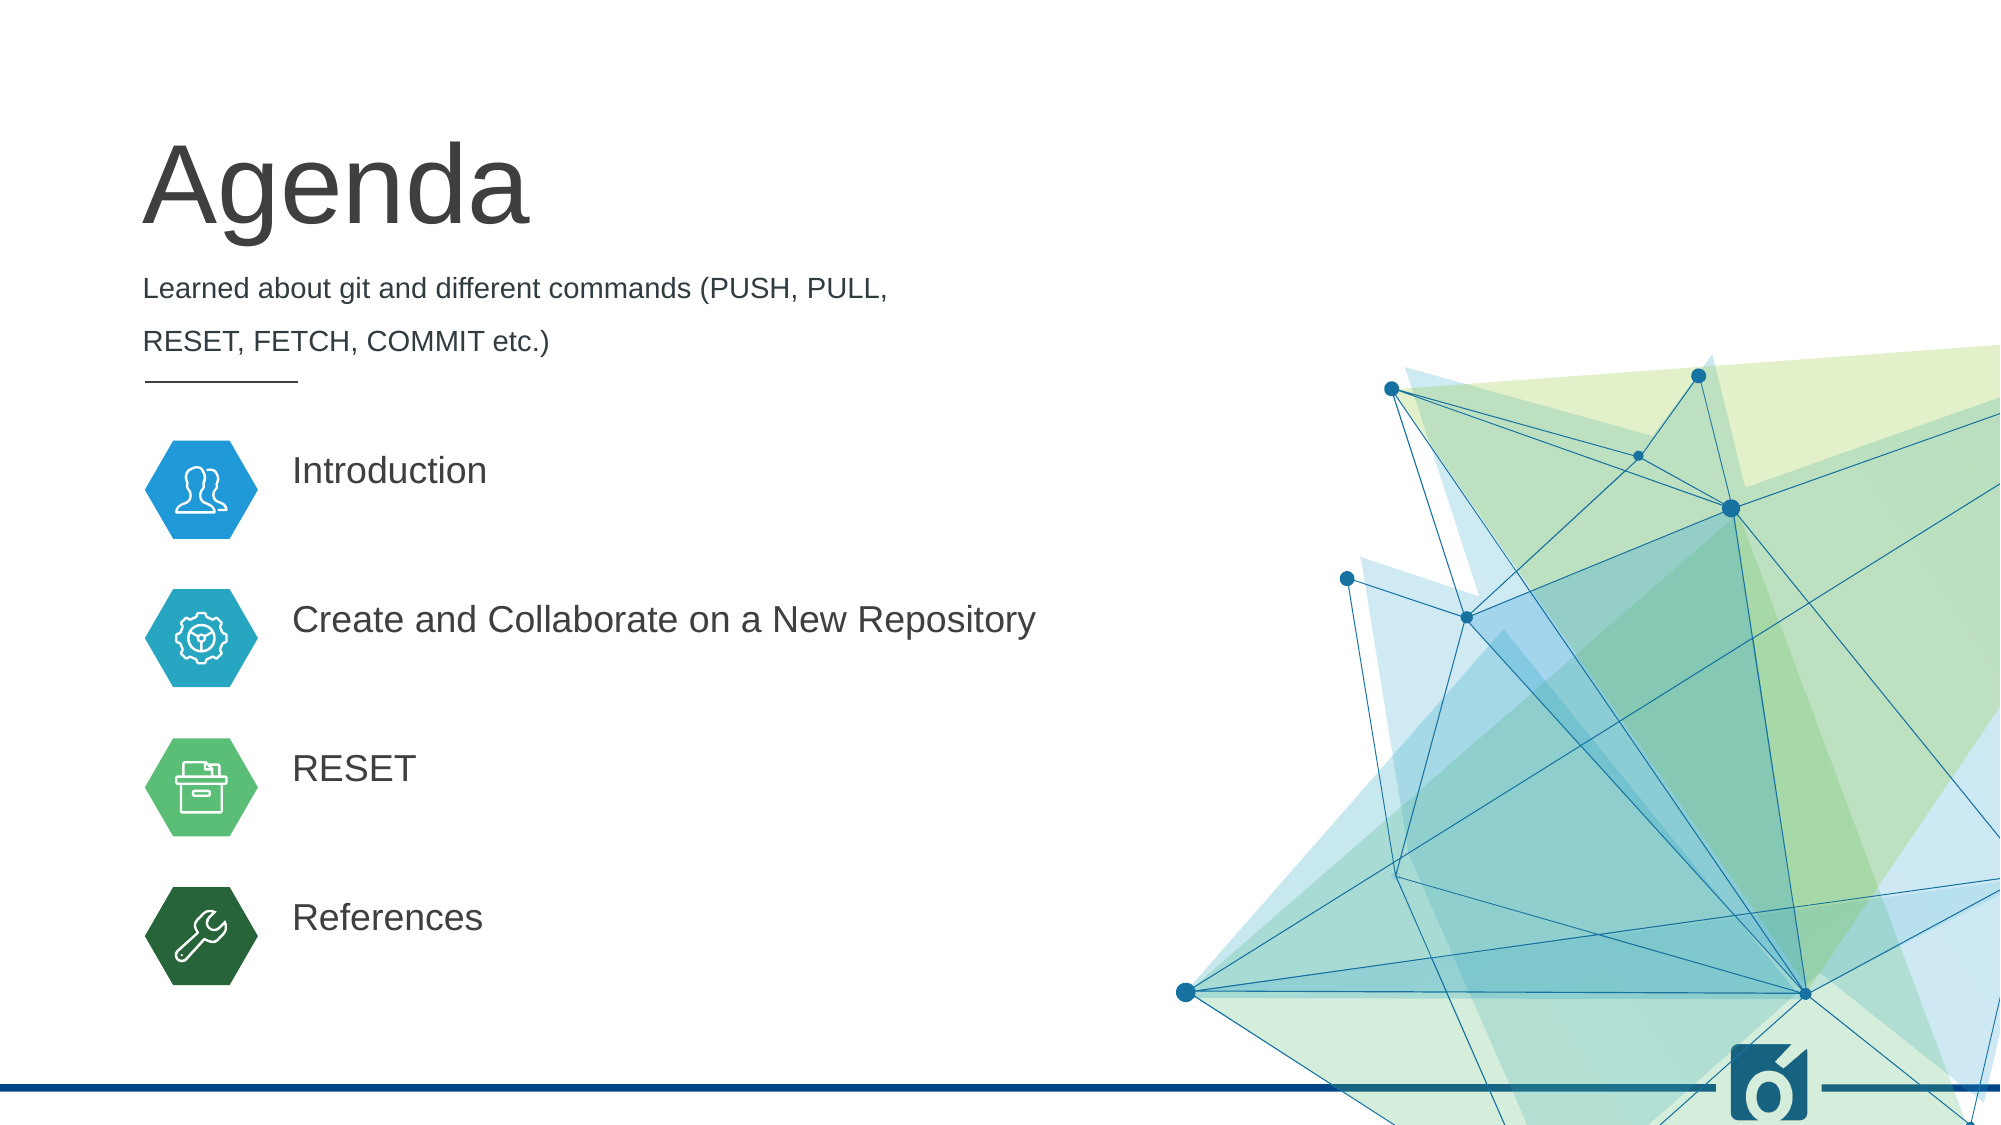

Agenda

Learned about git and different commands (PUSH, PULL, RESET, FETCH, COMMIT etc.)
Introduction

Create and Collaborate on a New Repository

RESET

References